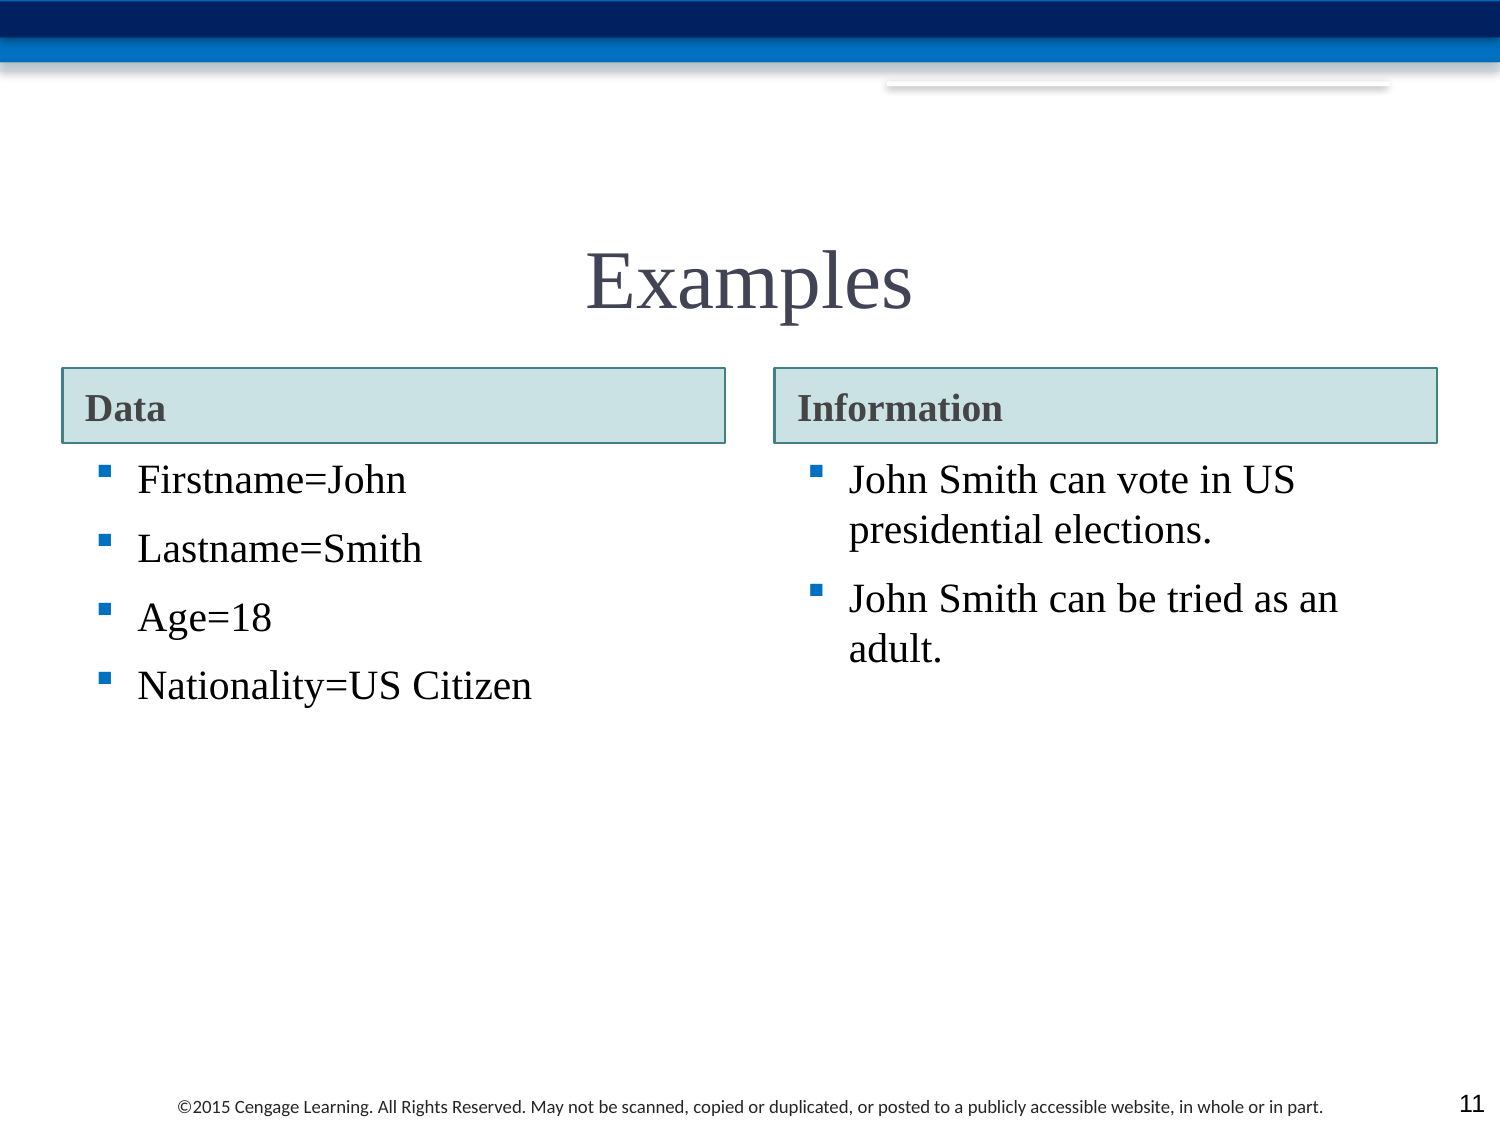

# Examples
Data
Information
Firstname=John
Lastname=Smith
Age=18
Nationality=US Citizen
John Smith can vote in US presidential elections.
John Smith can be tried as an adult.
11